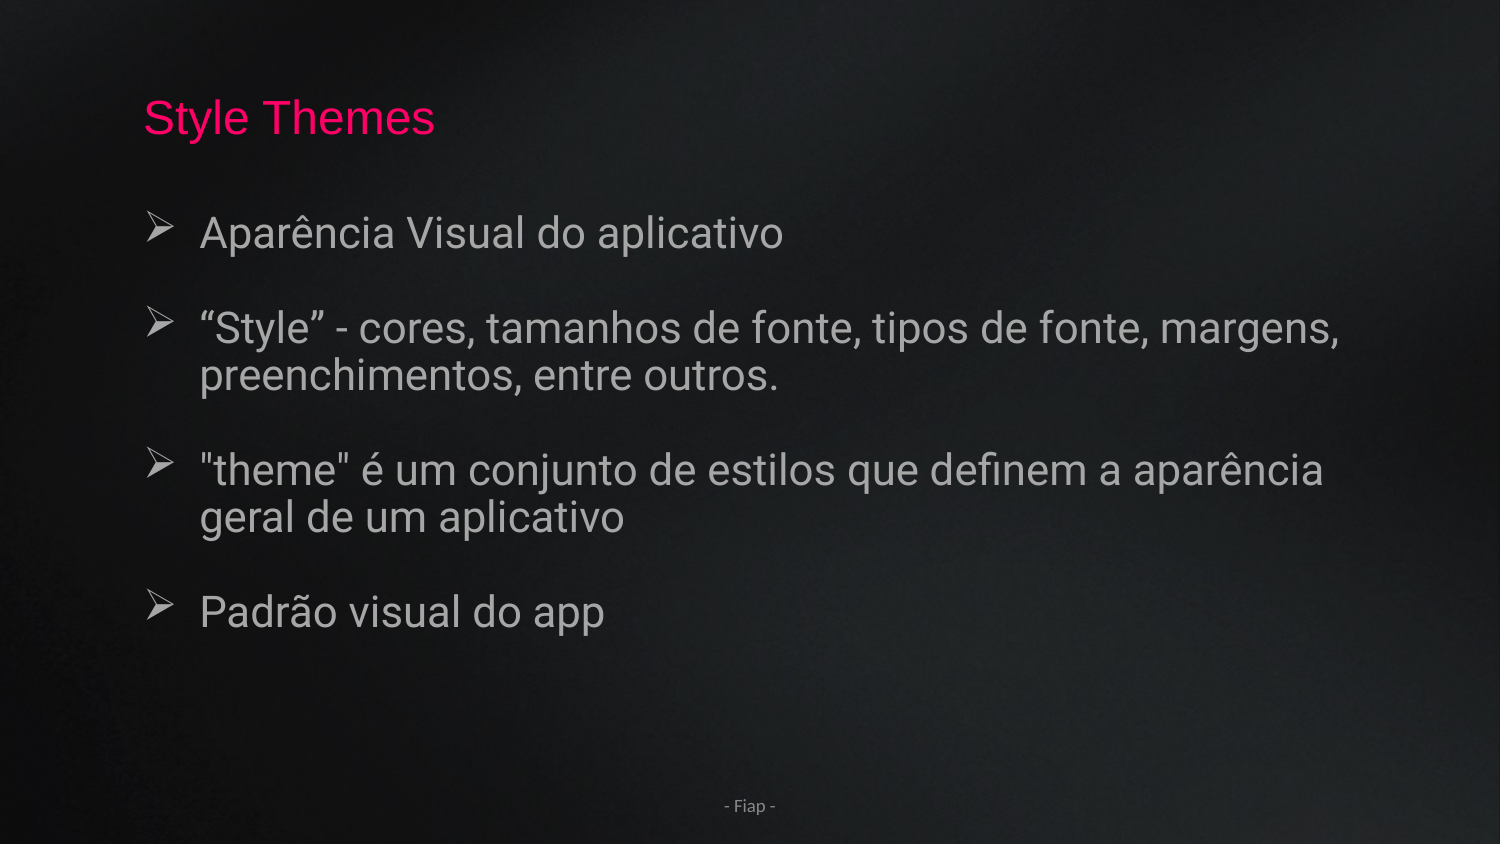

# Style Themes
Aparência Visual do aplicativo

“Style” - cores, tamanhos de fonte, tipos de fonte, margens, preenchimentos, entre outros.

"theme" é um conjunto de estilos que definem a aparência geral de um aplicativo

Padrão visual do app

- Fiap -